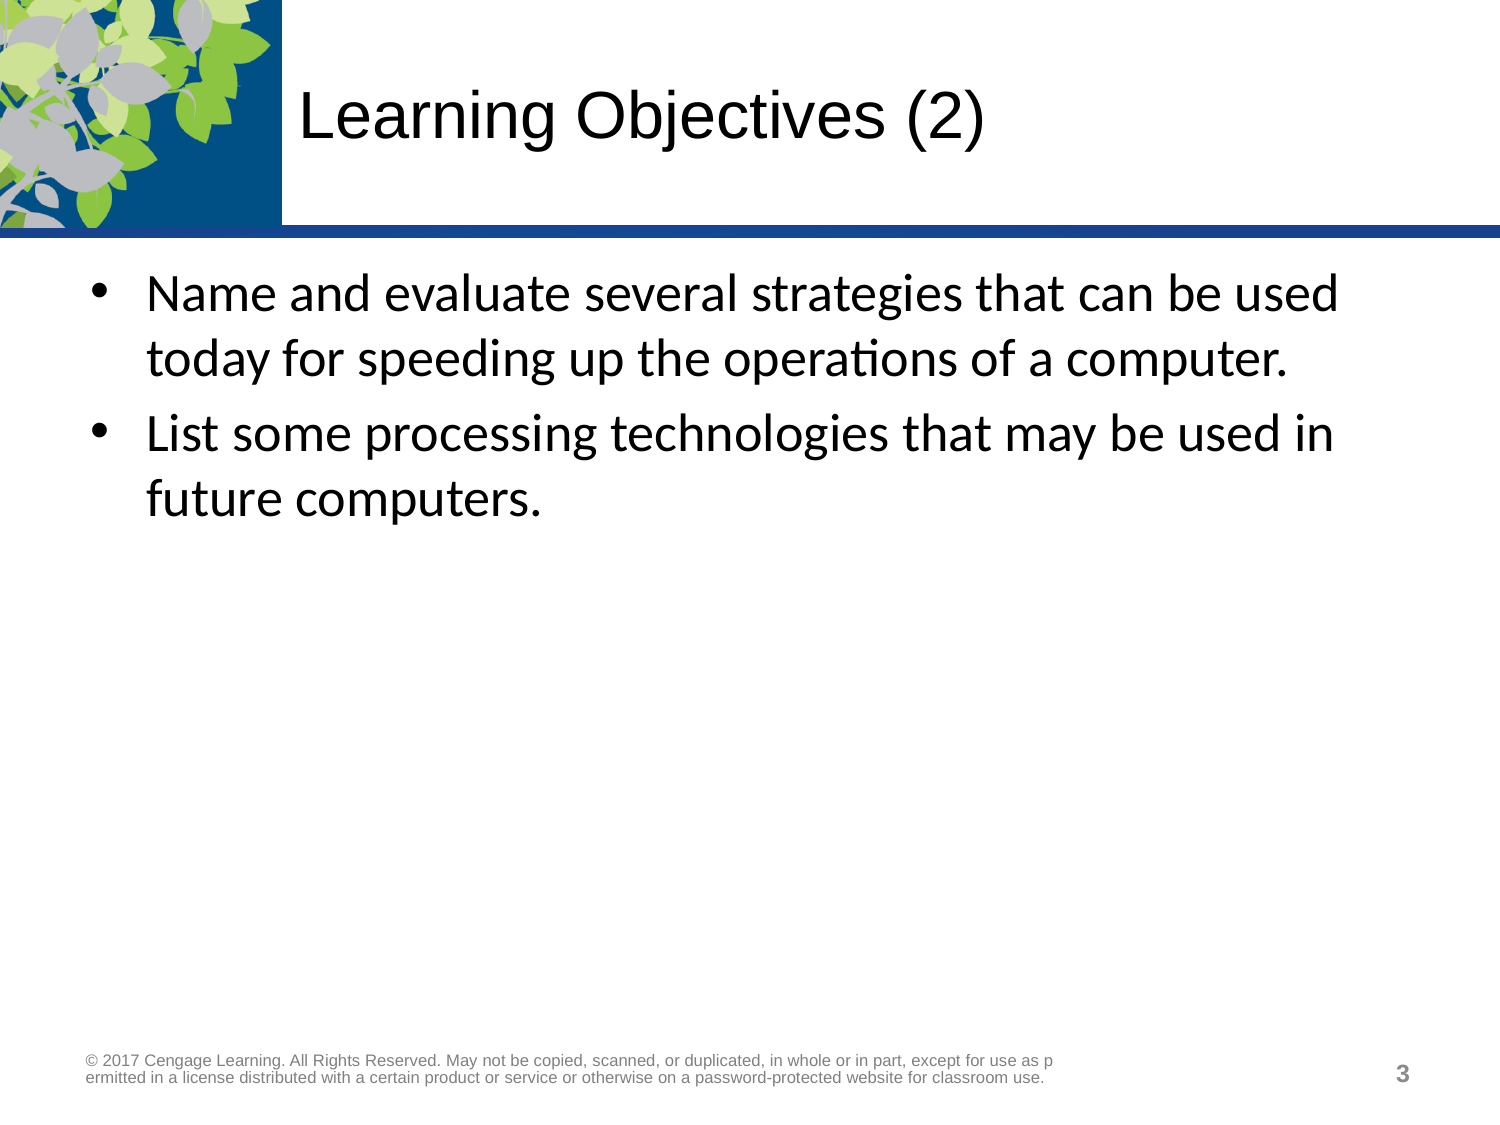

# Learning Objectives (2)
Name and evaluate several strategies that can be used today for speeding up the operations of a computer.
List some processing technologies that may be used in future computers.

© 2017 Cengage Learning. All Rights Reserved. May not be copied, scanned, or duplicated, in whole or in part, except for use as permitted in a license distributed with a certain product or service or otherwise on a password-protected website for classroom use.
3